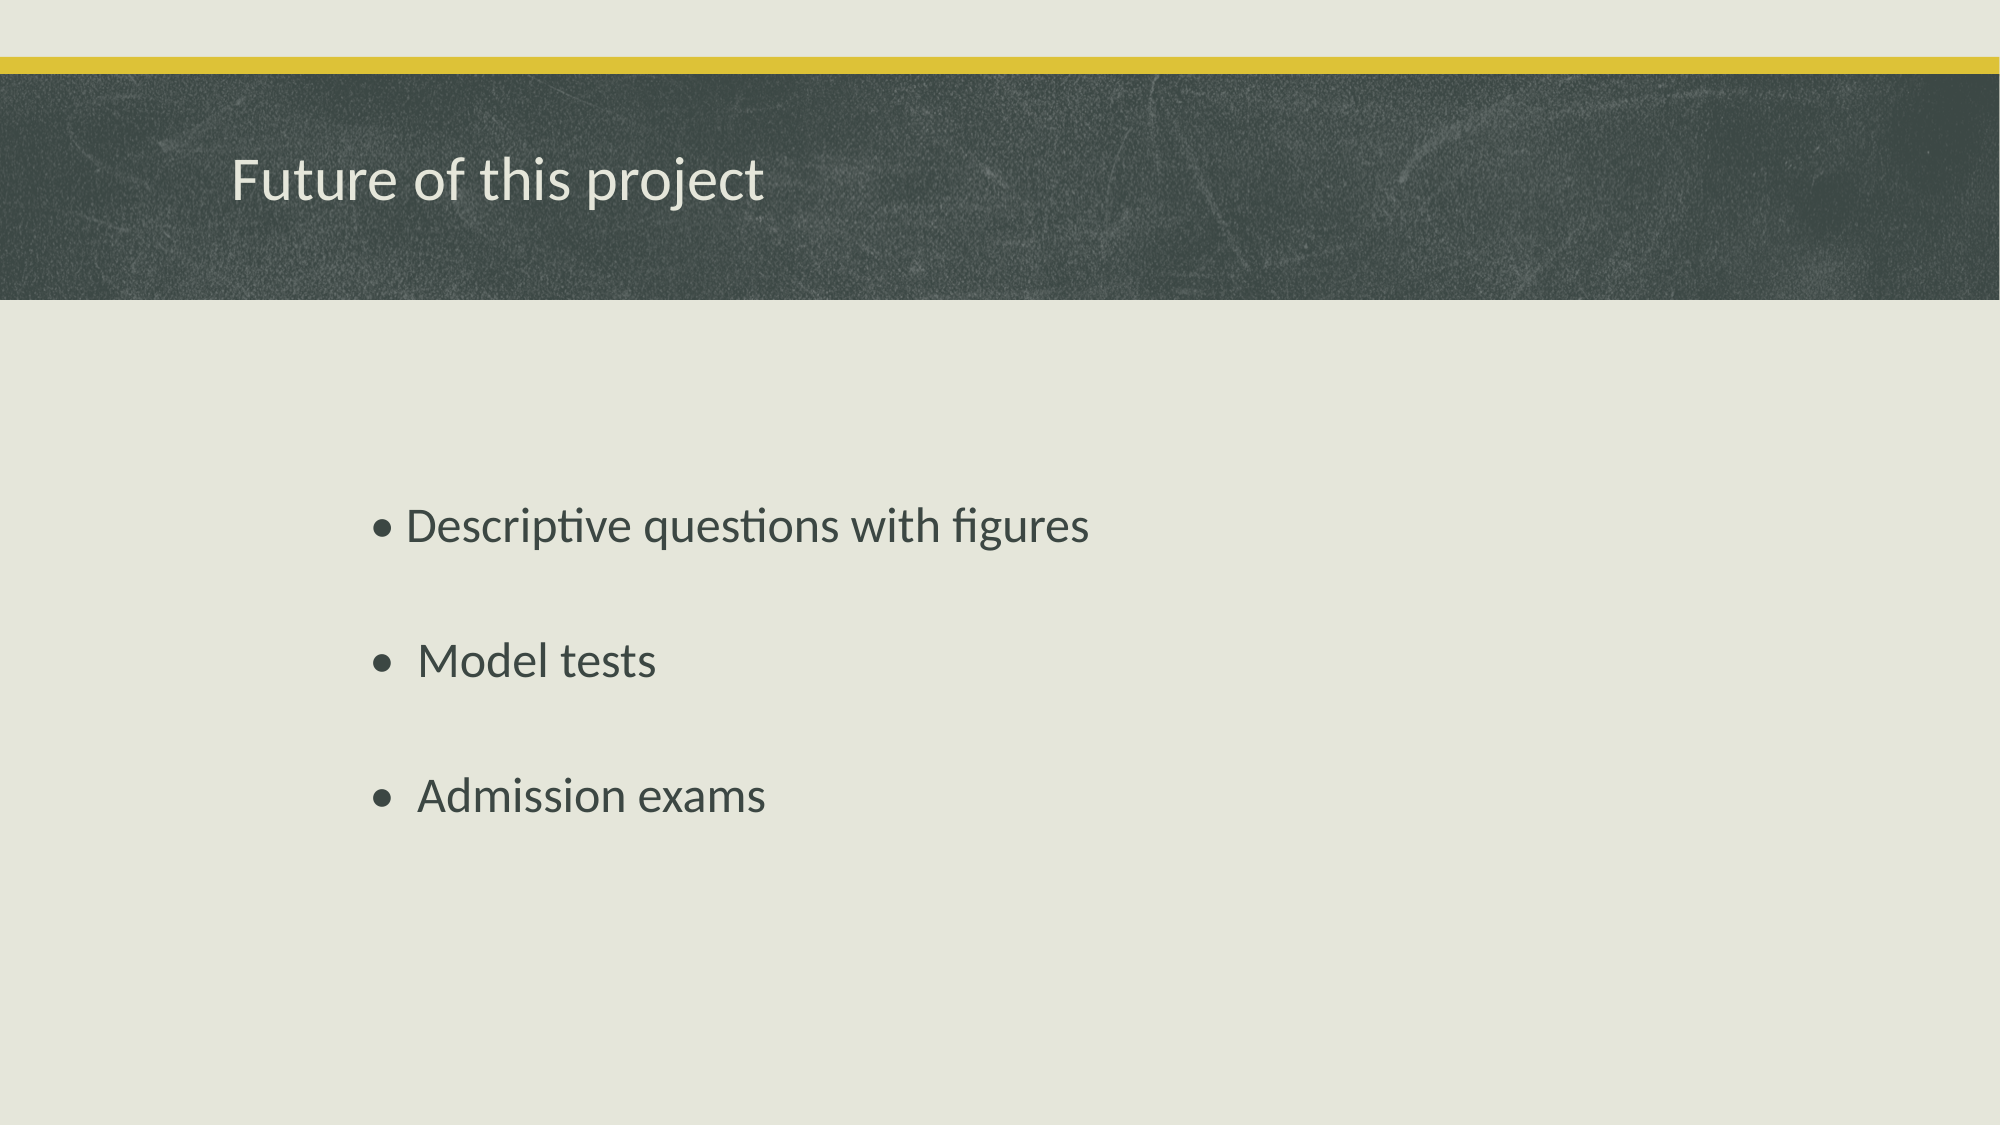

# Future of this project
• Descriptive questions with figures
•  Model tests
•  Admission exams